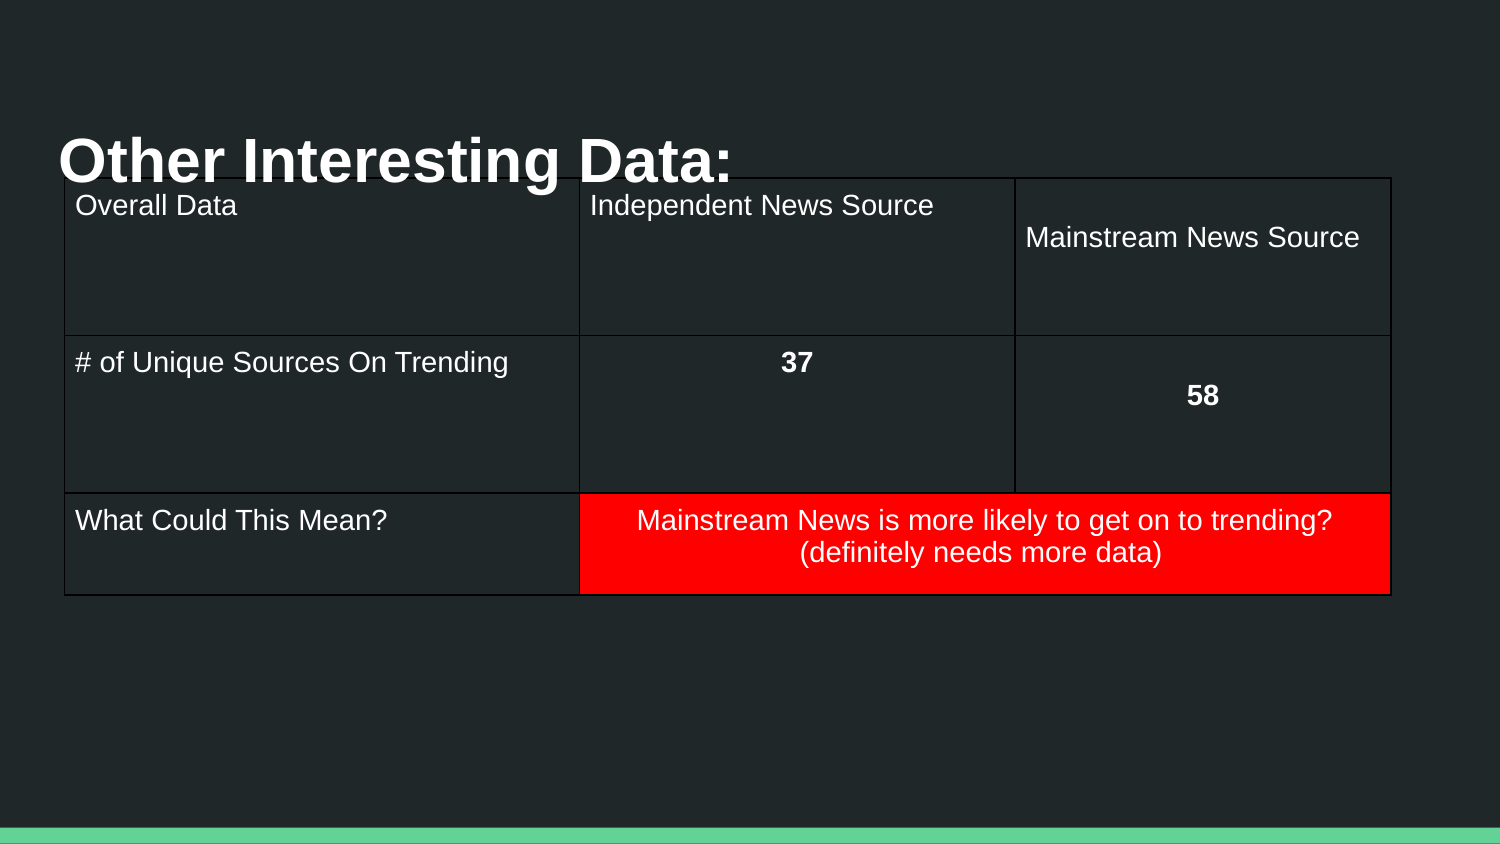

Other Interesting Data:

| Overall Data | Independent News Source | Mainstream News Source |
| --- | --- | --- |
| # of Unique Sources On Trending | 37 | 58 |
| What Could This Mean? | Mainstream News is more likely to get on to trending? (definitely needs more data) |  |